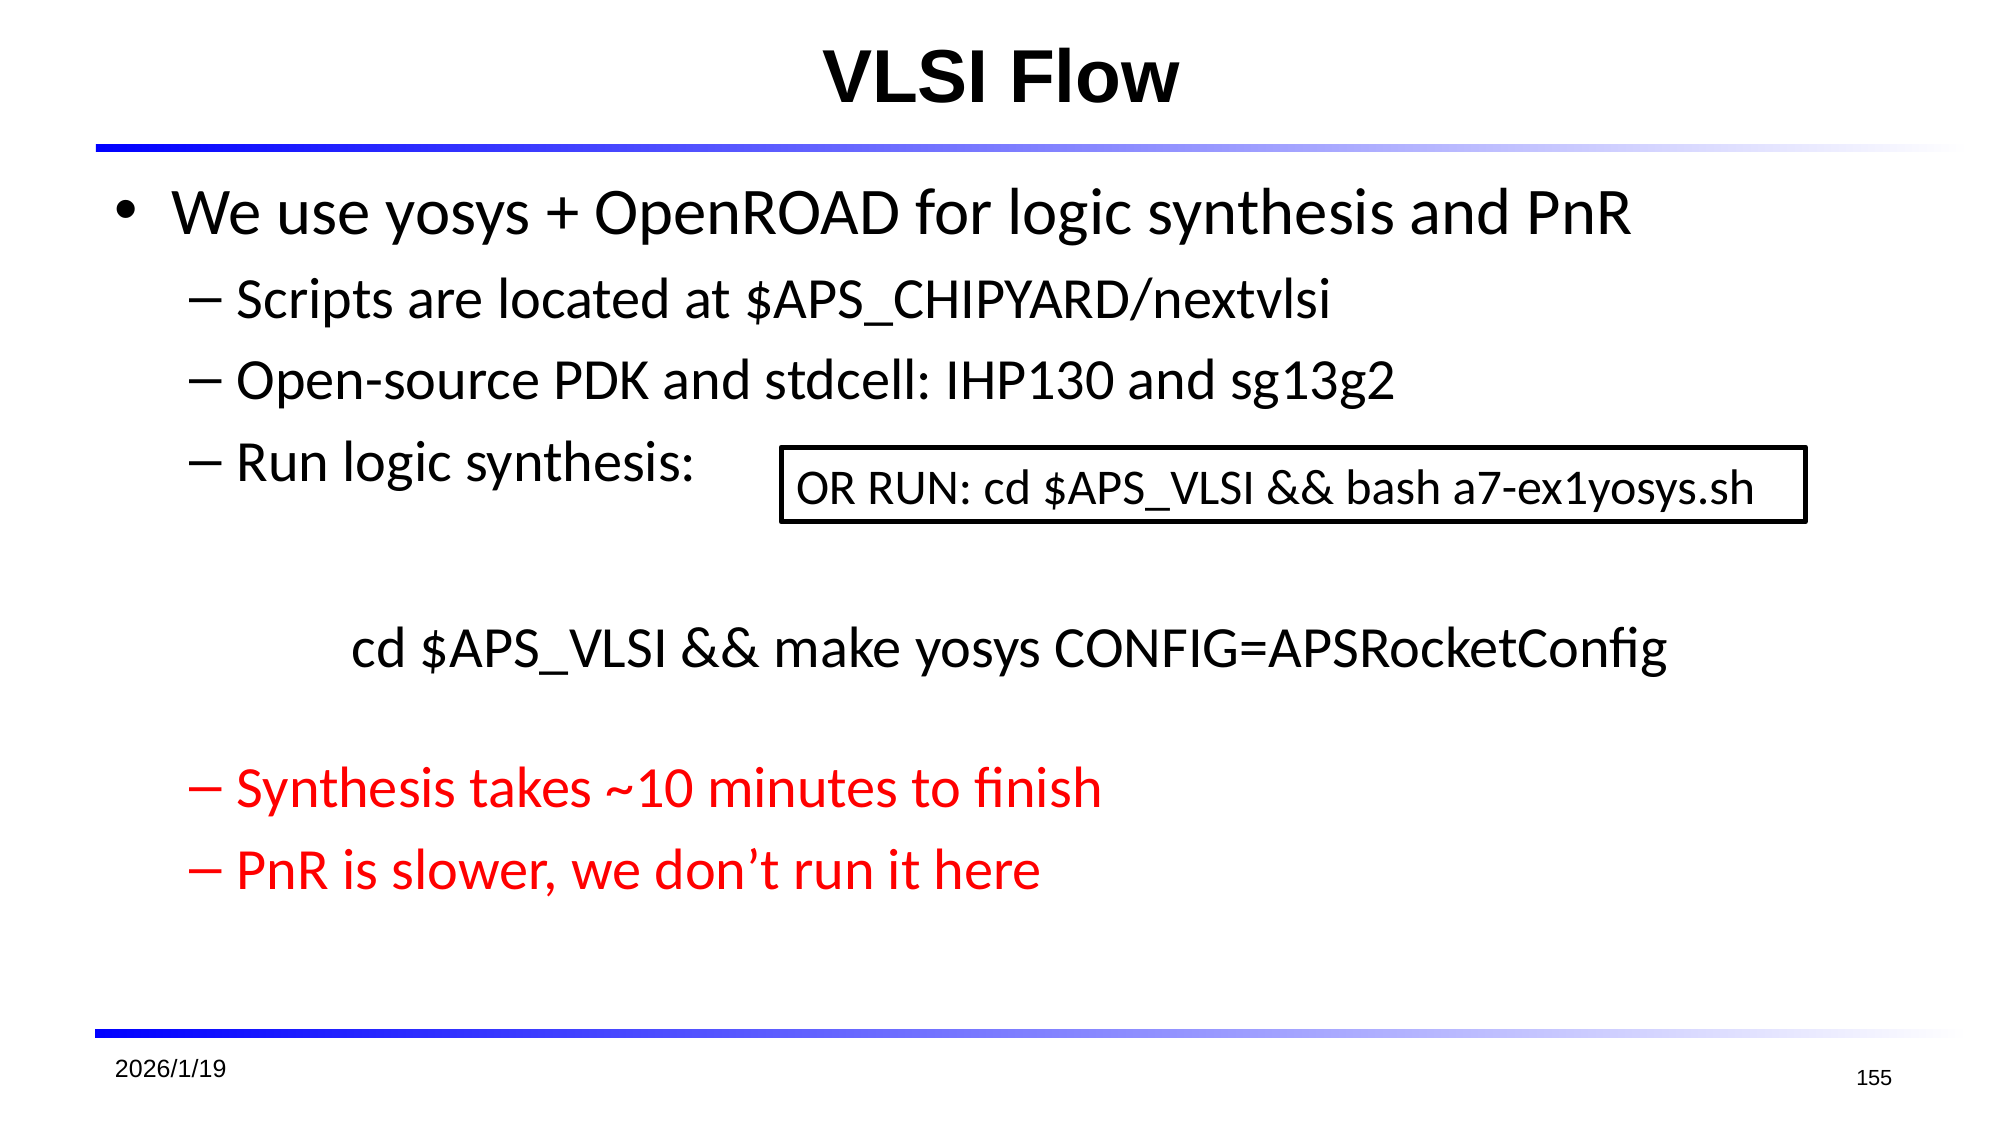

# VLSI Flow
We use yosys + OpenROAD for logic synthesis and PnR
Scripts are located at $APS_CHIPYARD/nextvlsi
Open-source PDK and stdcell: IHP130 and sg13g2
Run logic synthesis:

Synthesis takes ~10 minutes to finish
PnR is slower, we don’t run it here
OR RUN: cd $APS_VLSI && bash a7-ex1yosys.sh
cd $APS_VLSI && make yosys CONFIG=APSRocketConfig
2026/1/19
155